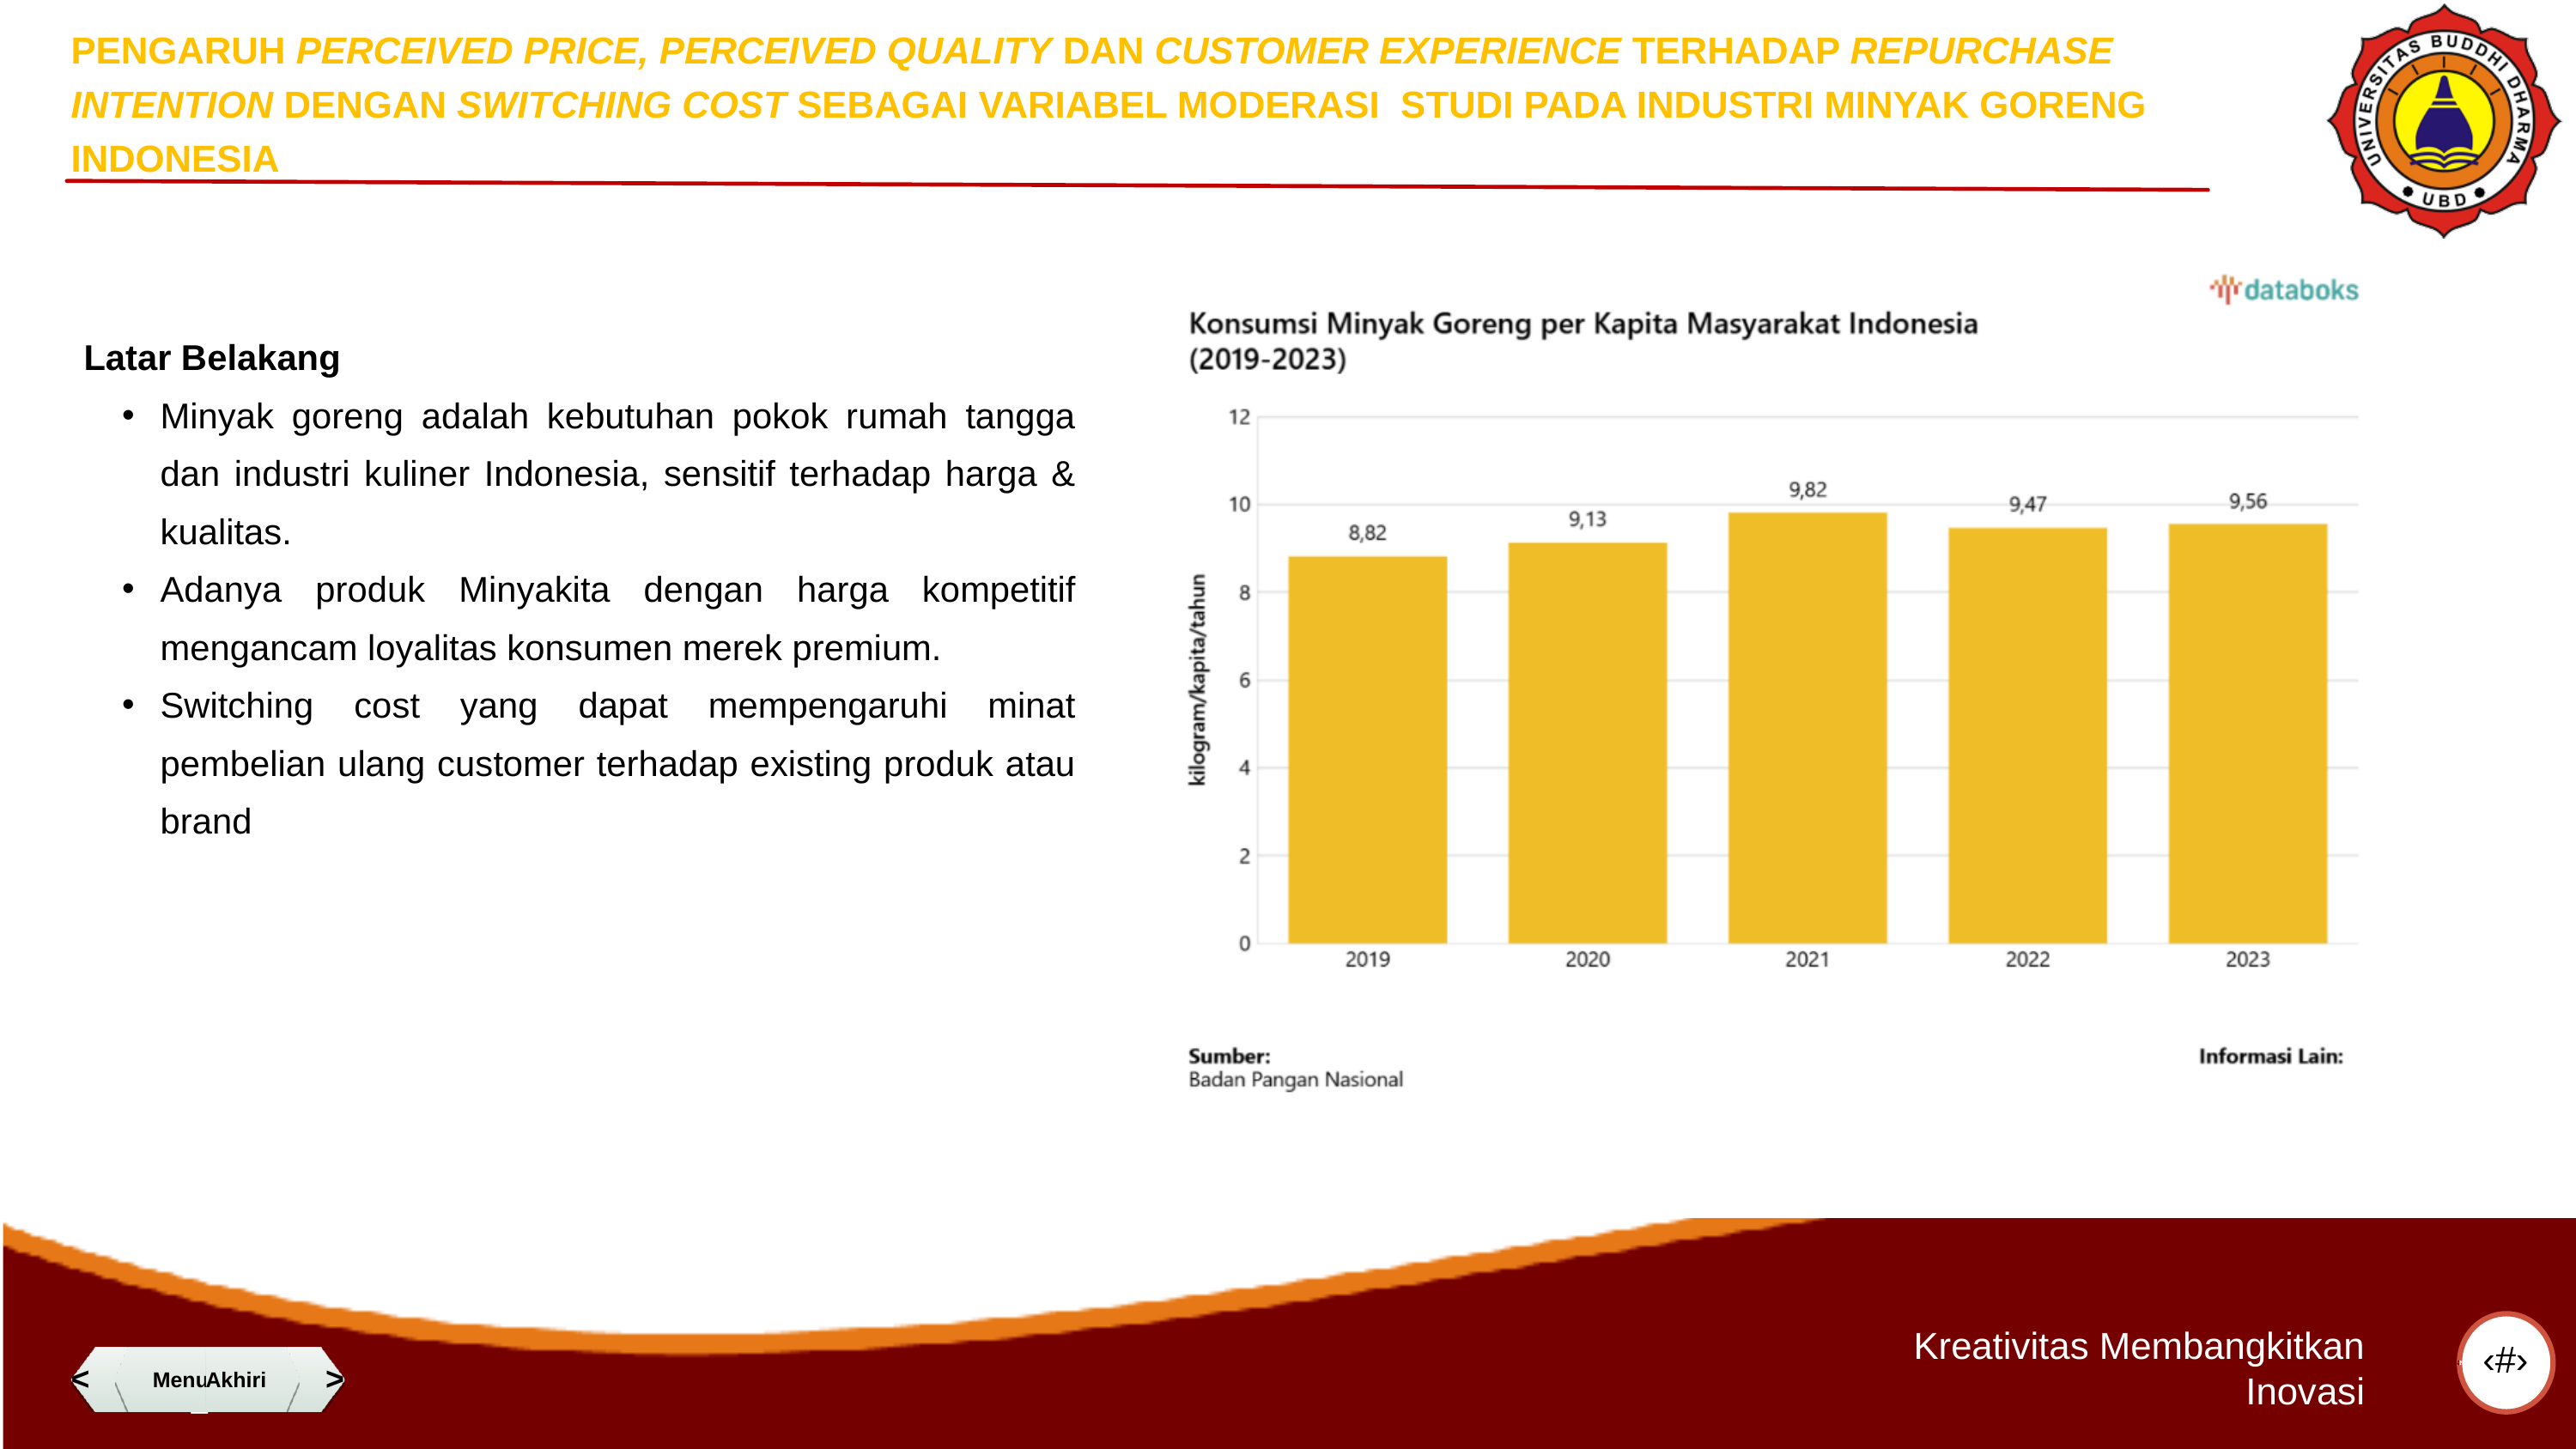

PENGARUH PERCEIVED PRICE, PERCEIVED QUALITY DAN CUSTOMER EXPERIENCE TERHADAP REPURCHASE INTENTION DENGAN SWITCHING COST SEBAGAI VARIABEL MODERASI  STUDI PADA INDUSTRI MINYAK GORENG INDONESIA

Latar Belakang
Minyak goreng adalah kebutuhan pokok rumah tangga dan industri kuliner Indonesia, sensitif terhadap harga & kualitas.
Adanya produk Minyakita dengan harga kompetitif mengancam loyalitas konsumen merek premium.
Switching cost yang dapat mempengaruhi minat pembelian ulang customer terhadap existing produk atau brand

‹#›

Kreativitas Membangkitkan Inovasi

<

Menu

Akhiri

>

@adt_lotus